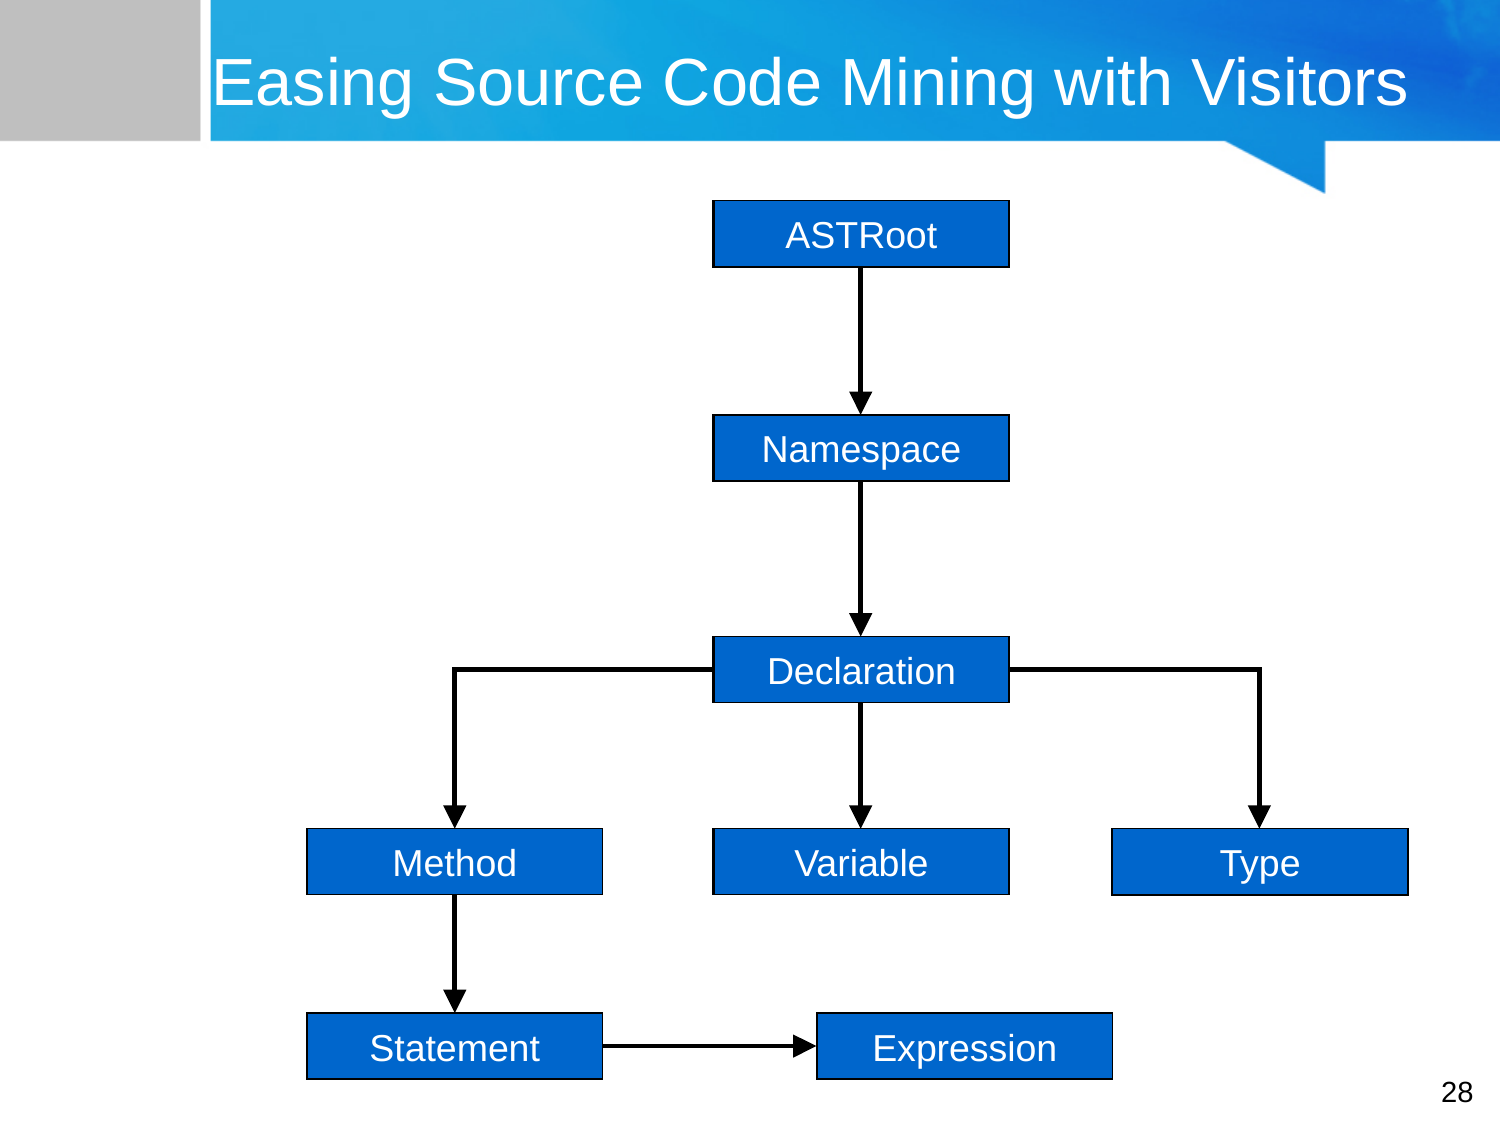

# Easing Source Code Mining with Visitors
ASTRoot
ASTRoot
Namespace
Namespace
Declaration
Declaration
Method
Method
Variable
Variable
Type
Type
Statement
Statement
Expression
Expression
28